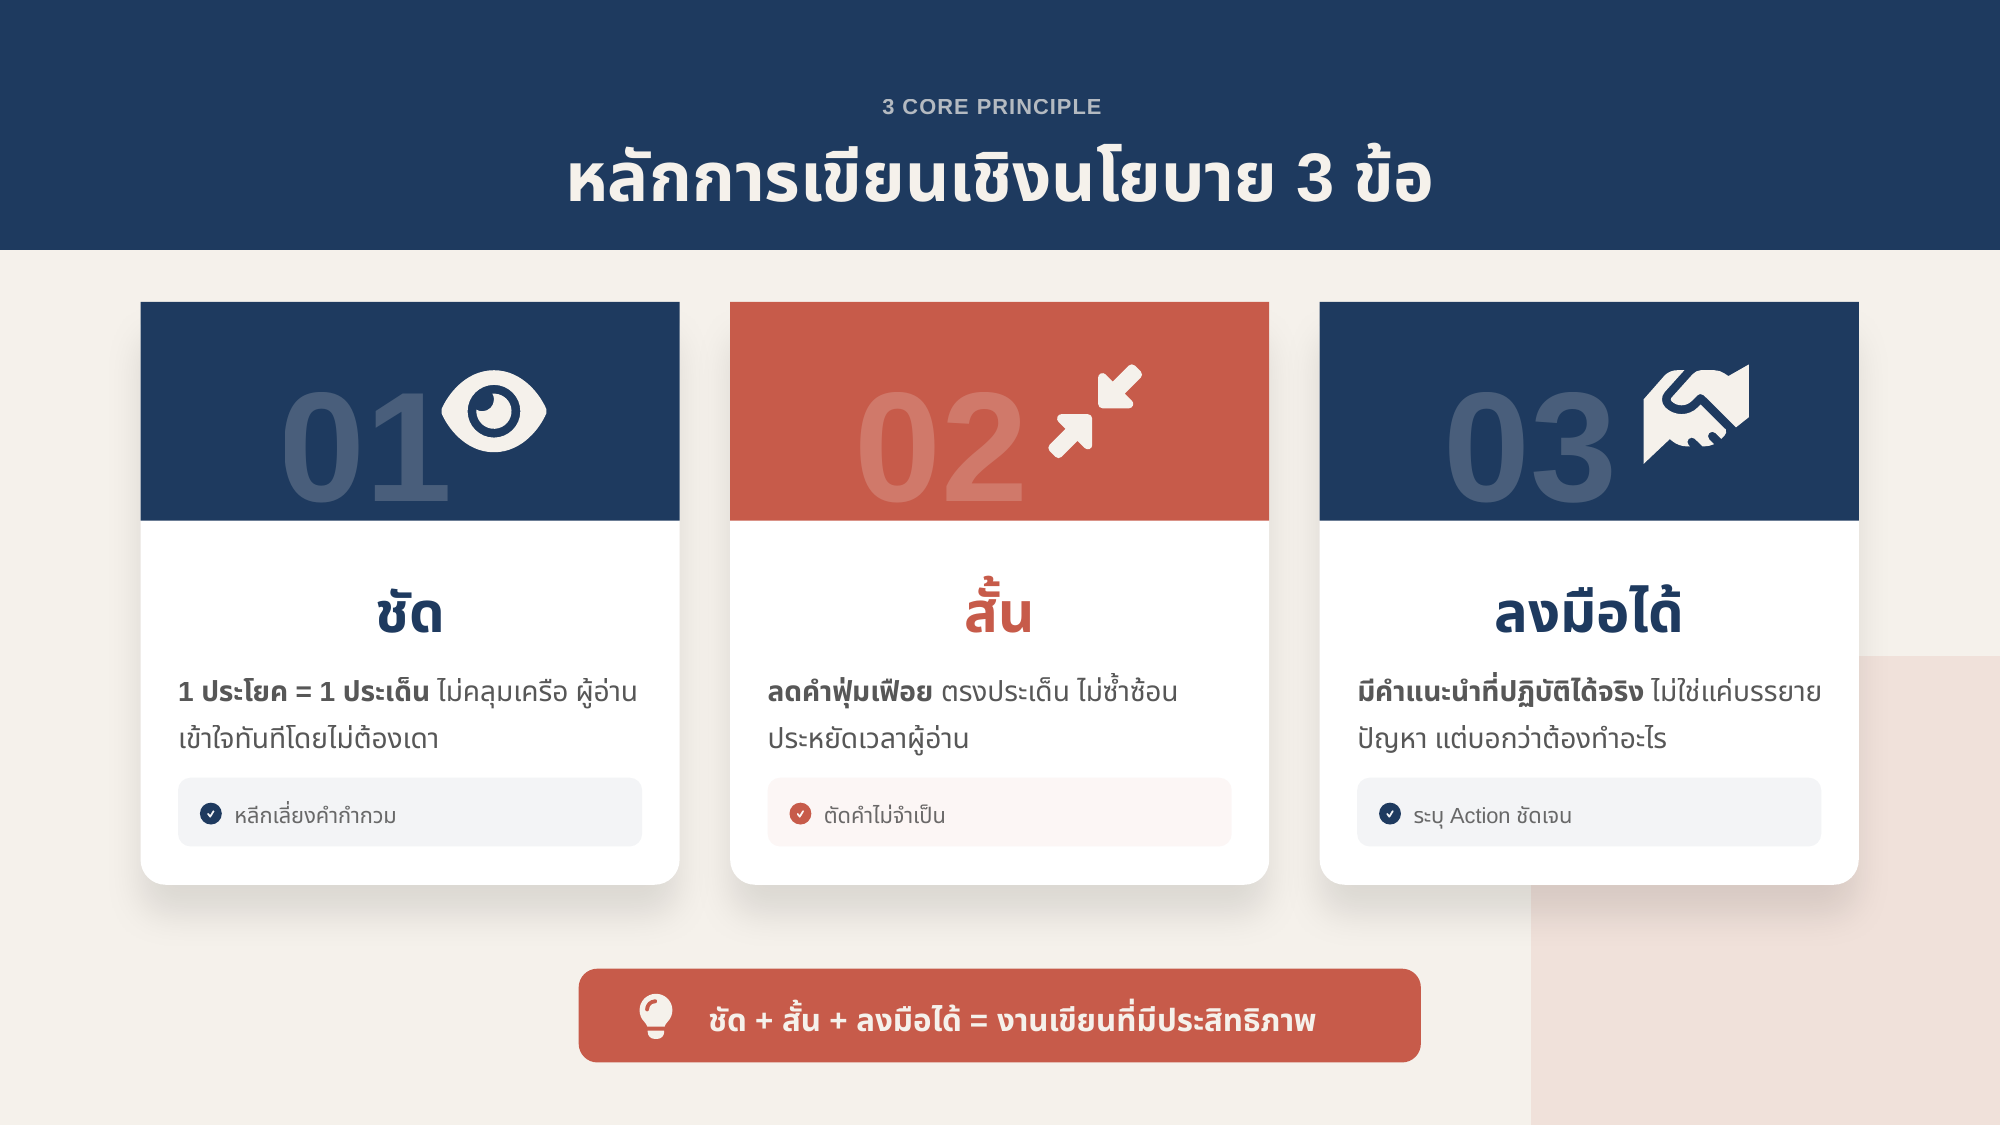

3 CORE PRINCIPLES
หลักการเขียนเชิงนโยบาย 3 ข้อ
01
02
03

ชัด
สั้น
ลงมือได้

1 ประโยค = 1 ประเด็น ไม่คลุมเครือ ผู้อ่านเข้าใจทันทีโดยไม่ต้องเดา
ลดคำฟุ่มเฟือย ตรงประเด็น ไม่ซ้ำซ้อน ประหยัดเวลาผู้อ่าน
มีคำแนะนำที่ปฏิบัติได้จริง ไม่ใช่แค่บรรยายปัญหา แต่บอกว่าต้องทำอะไร

หลีกเลี่ยงคำกำกวม
ตัดคำไม่จำเป็น
ระบุ Action ชัดเจน

ชัด + สั้น + ลงมือได้ = งานเขียนที่มีประสิทธิภาพ